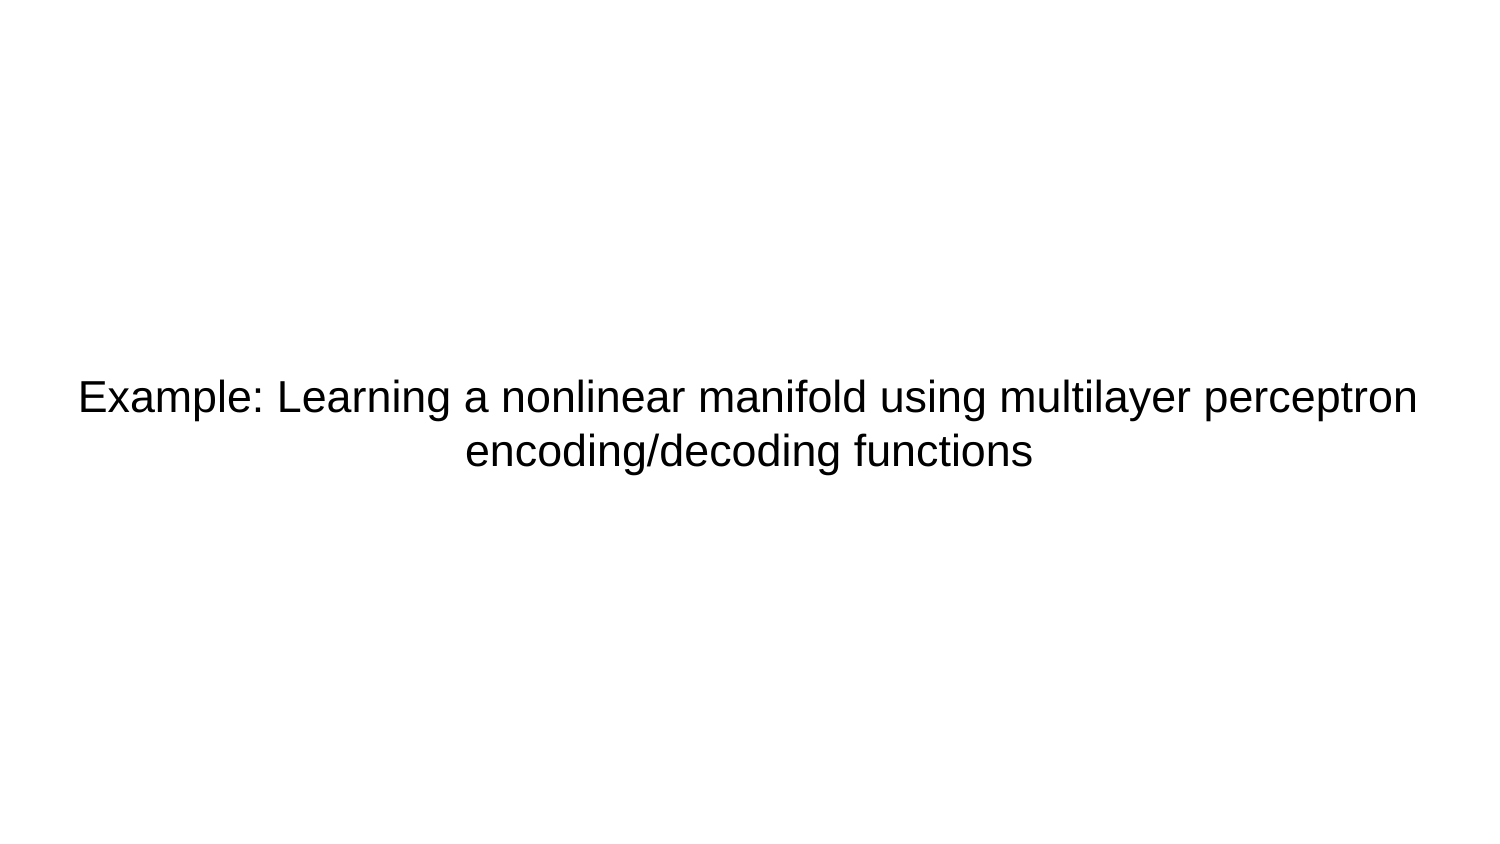

# Example: Learning a nonlinear manifold using multilayer perceptron encoding/decoding functions